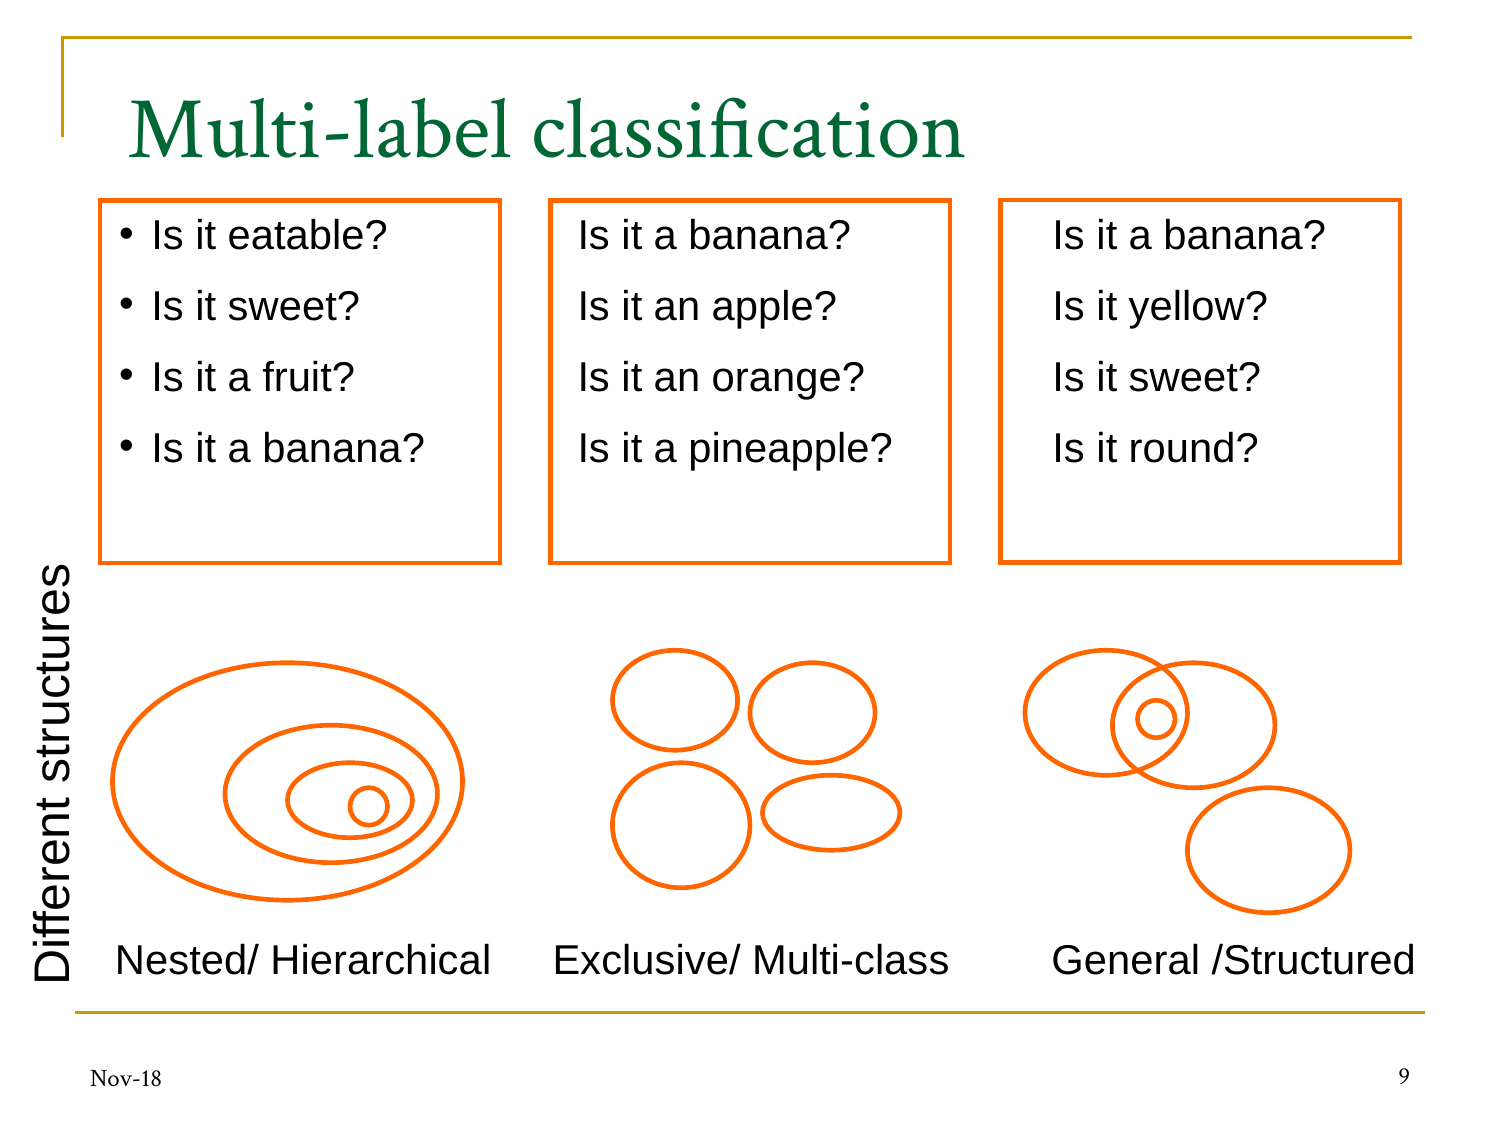

# Multi-label classification

 Is it eatable?
 Is it sweet?
 Is it a fruit?
 Is it a banana?

Is it a banana?
Is it an apple?
Is it an orange?
Is it a pineapple?
Is it a banana?
Is it yellow?
Is it sweet?
Is it round?

Different structures

Nested/ Hierarchical
Exclusive/ Multi-class
 General /Structured
Nov-18
9